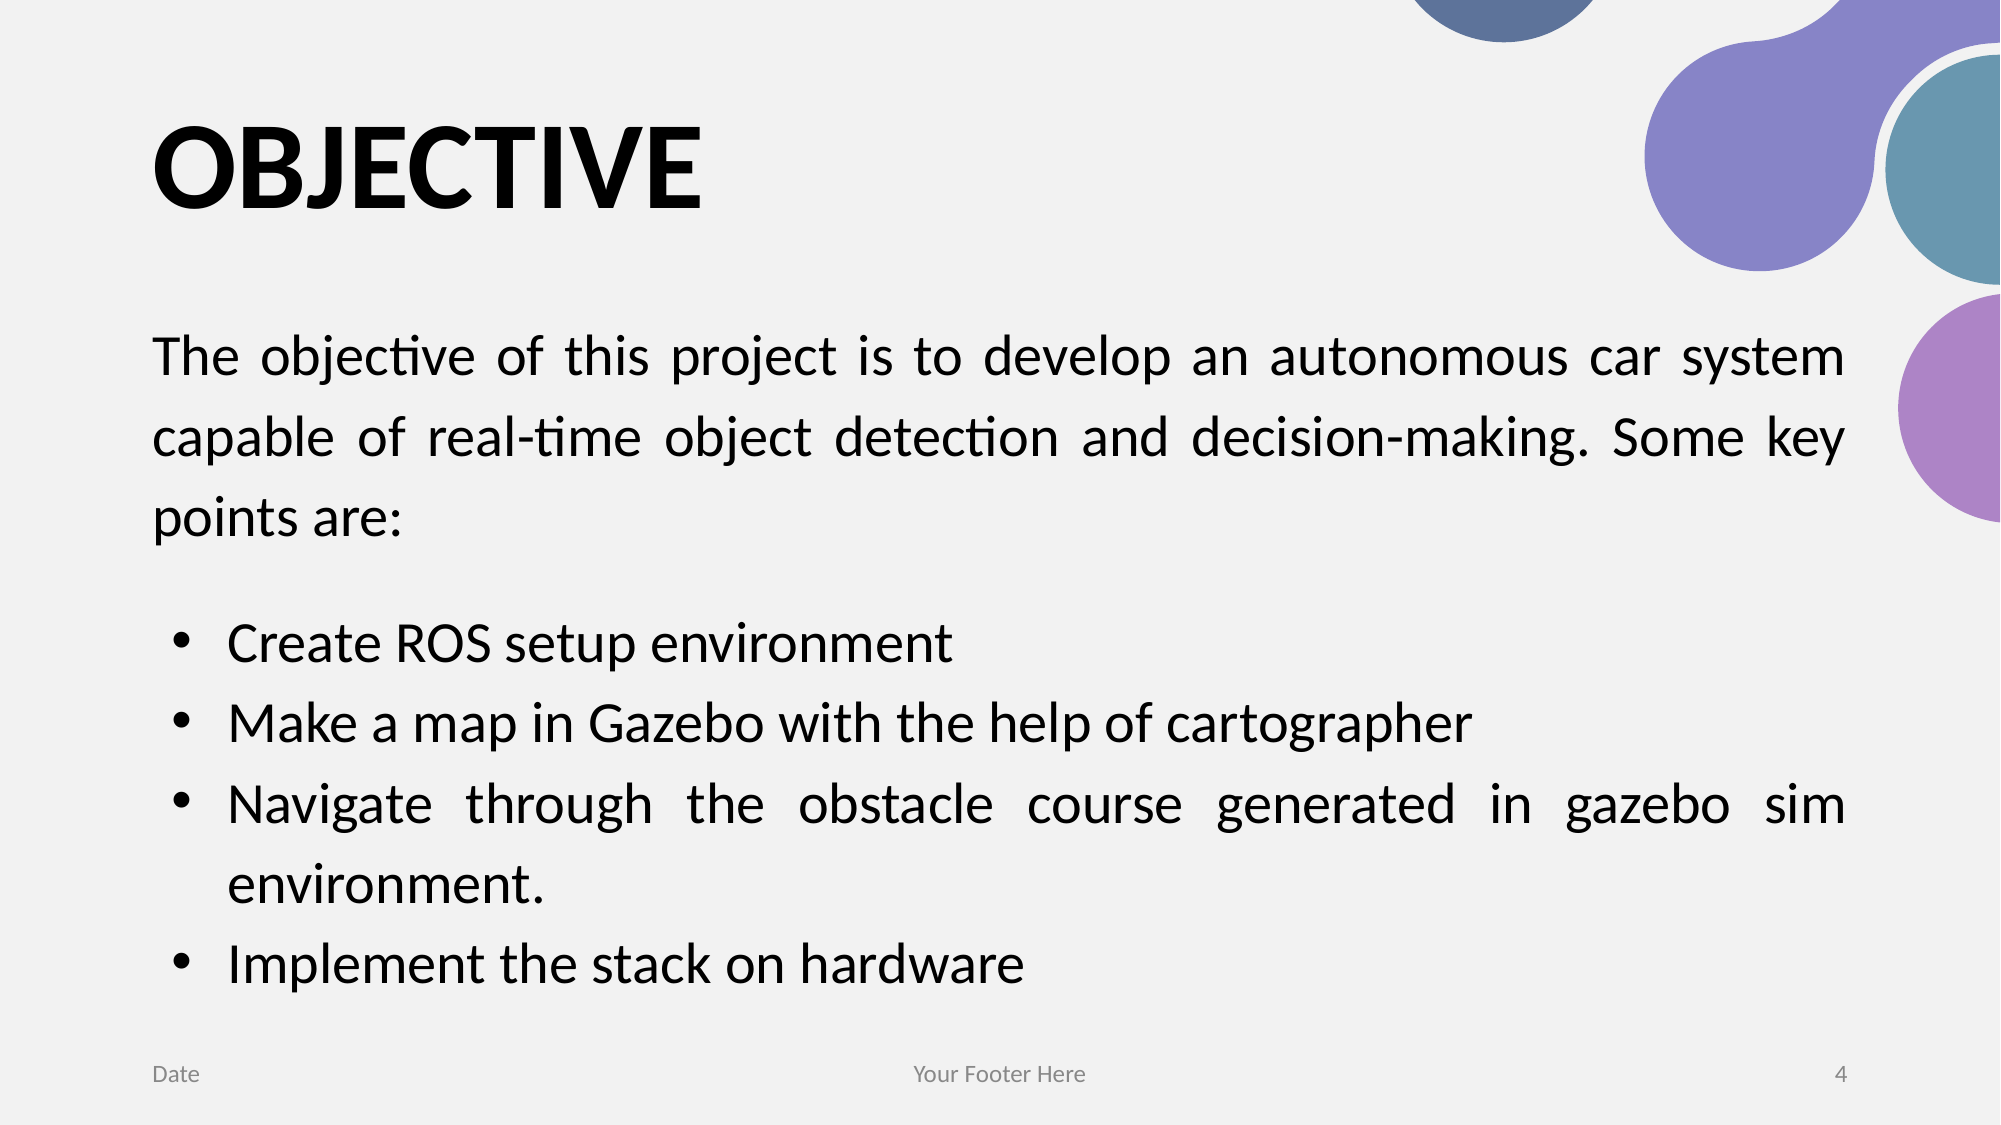

# OBJECTIVE
The objective of this project is to develop an autonomous car system capable of real-time object detection and decision-making. Some key points are:
Create ROS setup environment
Make a map in Gazebo with the help of cartographer
Navigate through the obstacle course generated in gazebo sim environment.
Implement the stack on hardware
Date
Your Footer Here
4